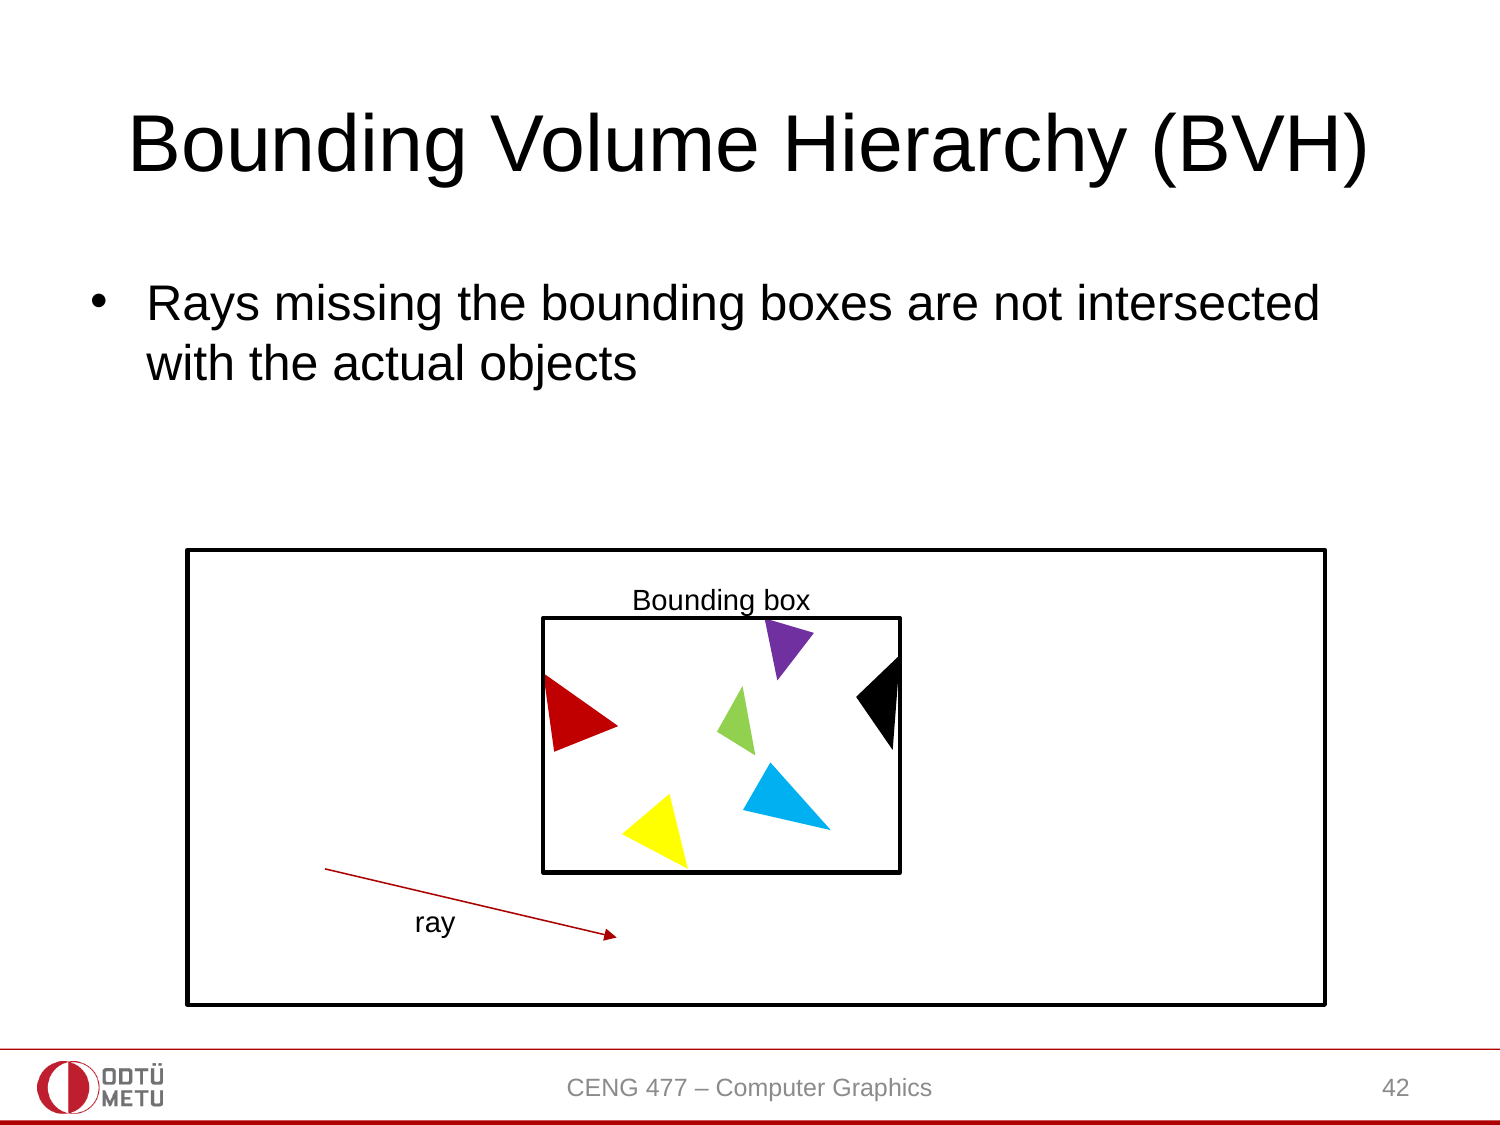

# Bounding Volume Hierarchy (BVH)
Rays missing the bounding boxes are not intersected with the actual objects

Bounding box

ray
CENG 477 – Computer Graphics
42